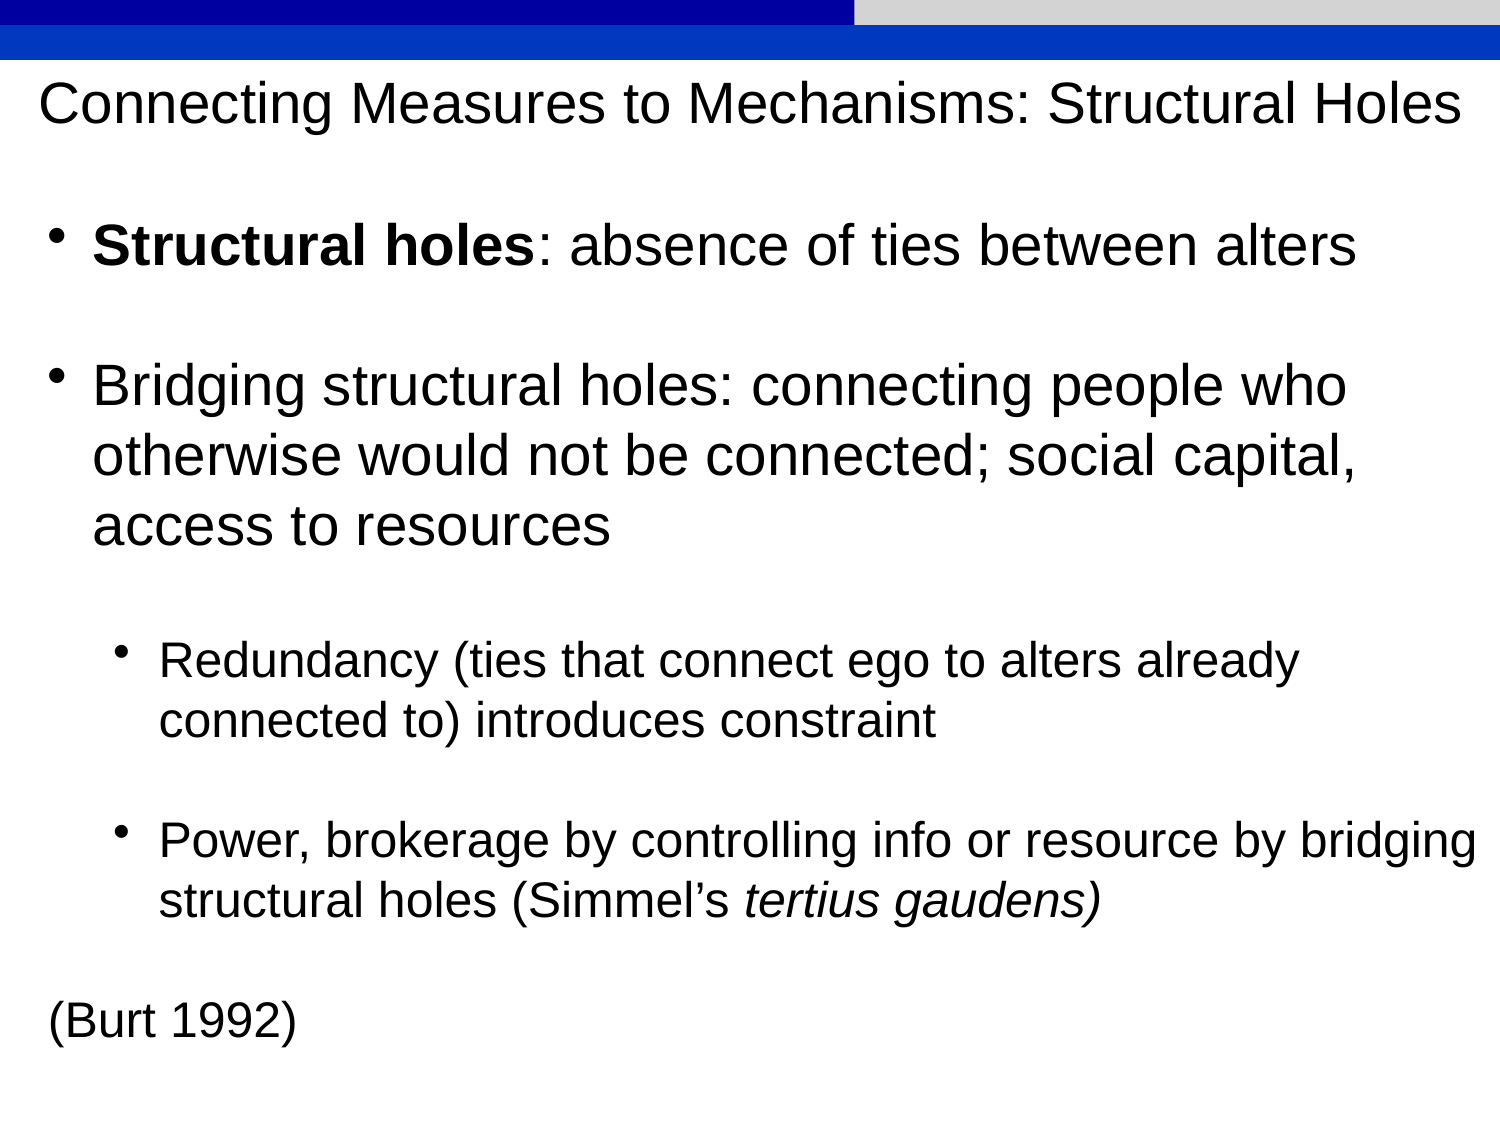

Connecting Measures to Mechanisms: Structural Holes
Structural holes: absence of ties between alters

Bridging structural holes: connecting people who otherwise would not be connected; social capital, access to resources

Redundancy (ties that connect ego to alters already connected to) introduces constraint

Power, brokerage by controlling info or resource by bridging structural holes (Simmel’s tertius gaudens)

(Burt 1992)